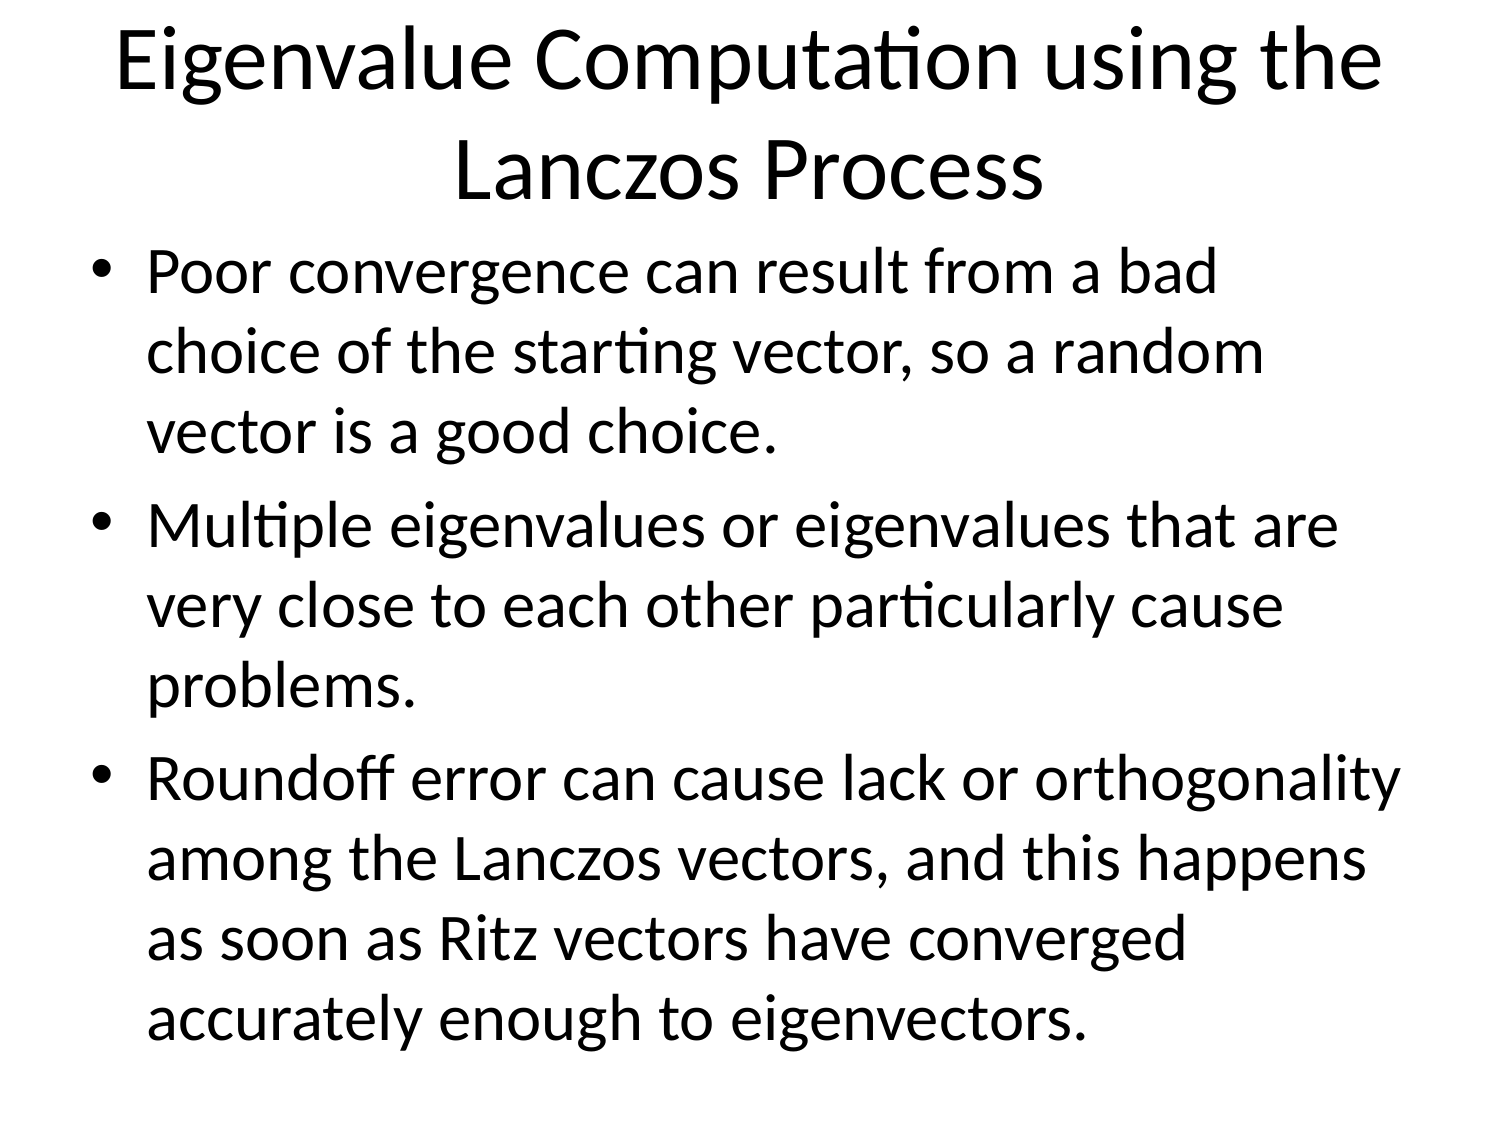

# Eigenvalue Computation using the Lanczos Process
Poor convergence can result from a bad choice of the starting vector, so a random vector is a good choice.
Multiple eigenvalues or eigenvalues that are very close to each other particularly cause problems.
Roundoff error can cause lack or orthogonality among the Lanczos vectors, and this happens as soon as Ritz vectors have converged accurately enough to eigenvectors.